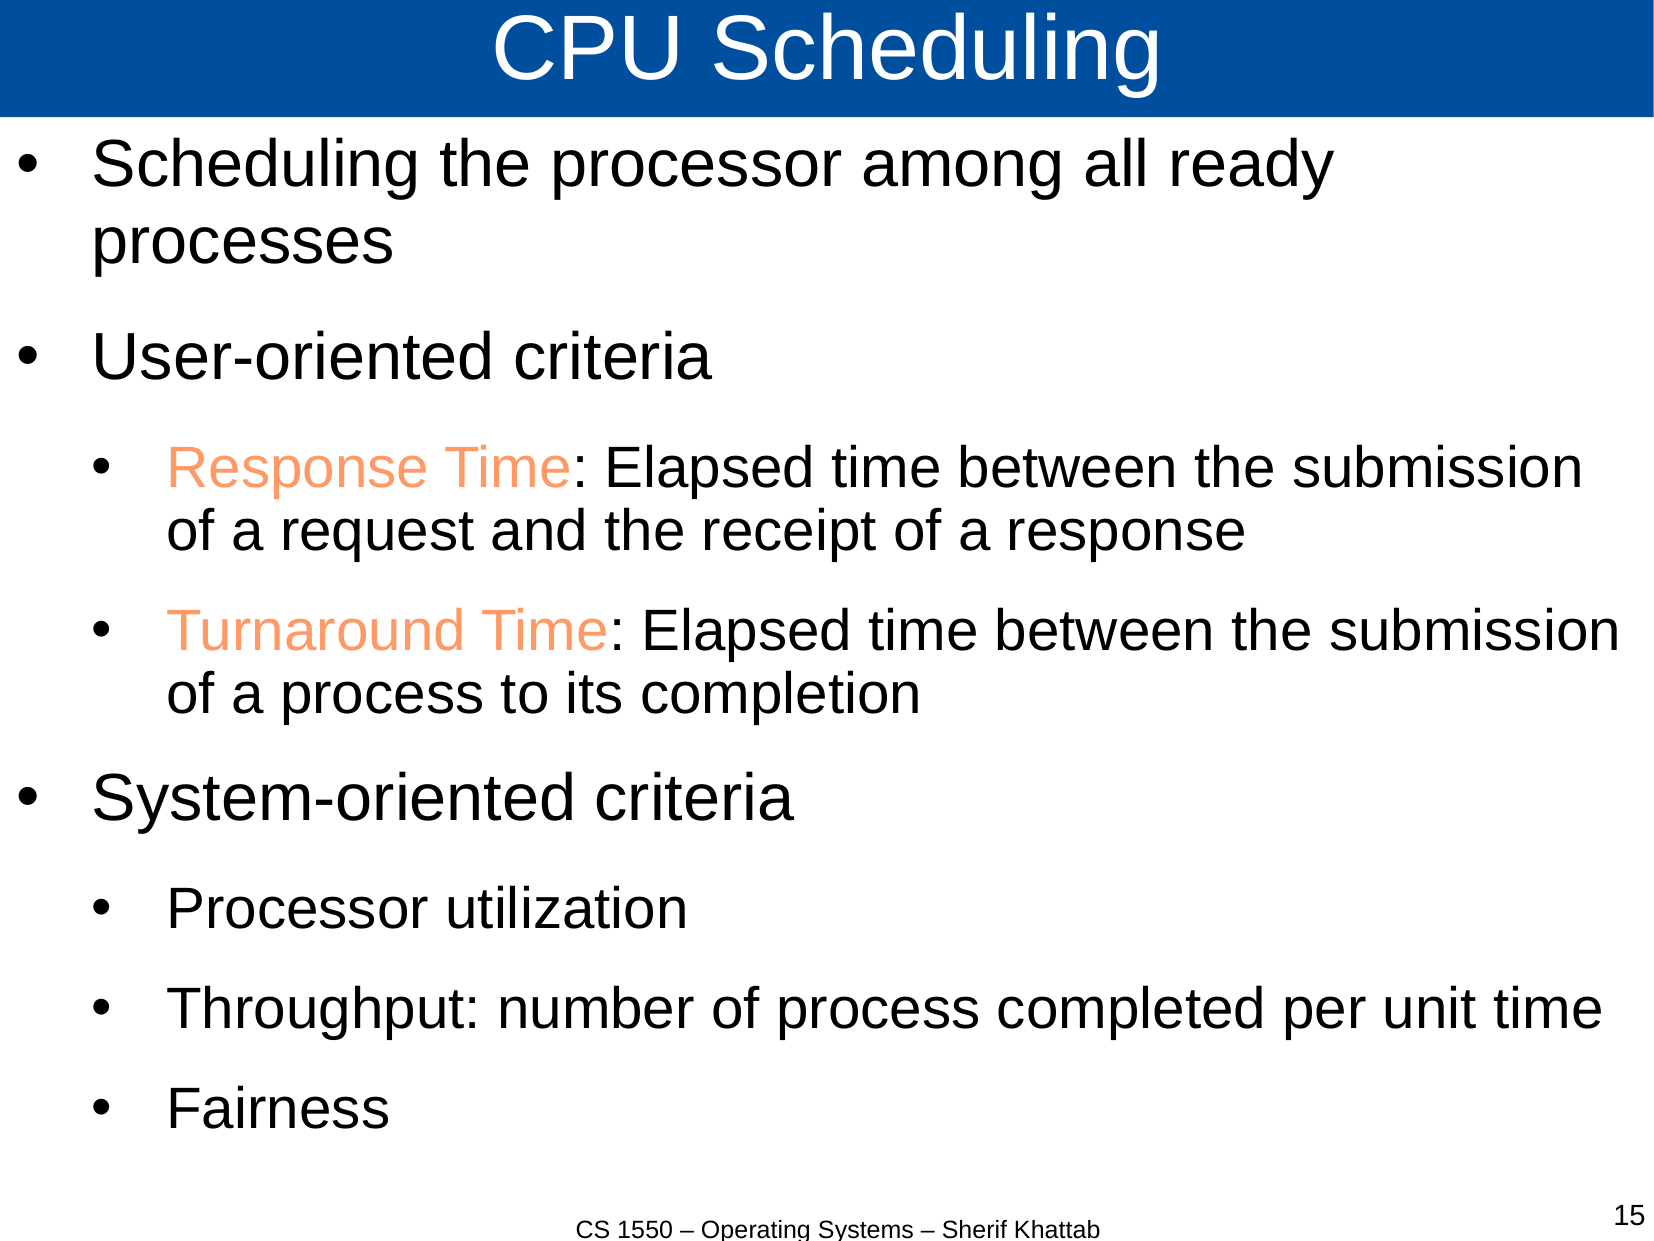

# CPU Scheduling
Scheduling the processor among all ready processes
User-oriented criteria
Response Time: Elapsed time between the submission of a request and the receipt of a response
Turnaround Time: Elapsed time between the submission of a process to its completion
System-oriented criteria
Processor utilization
Throughput: number of process completed per unit time
Fairness

CS 1550 – Operating Systems – Sherif Khattab
15